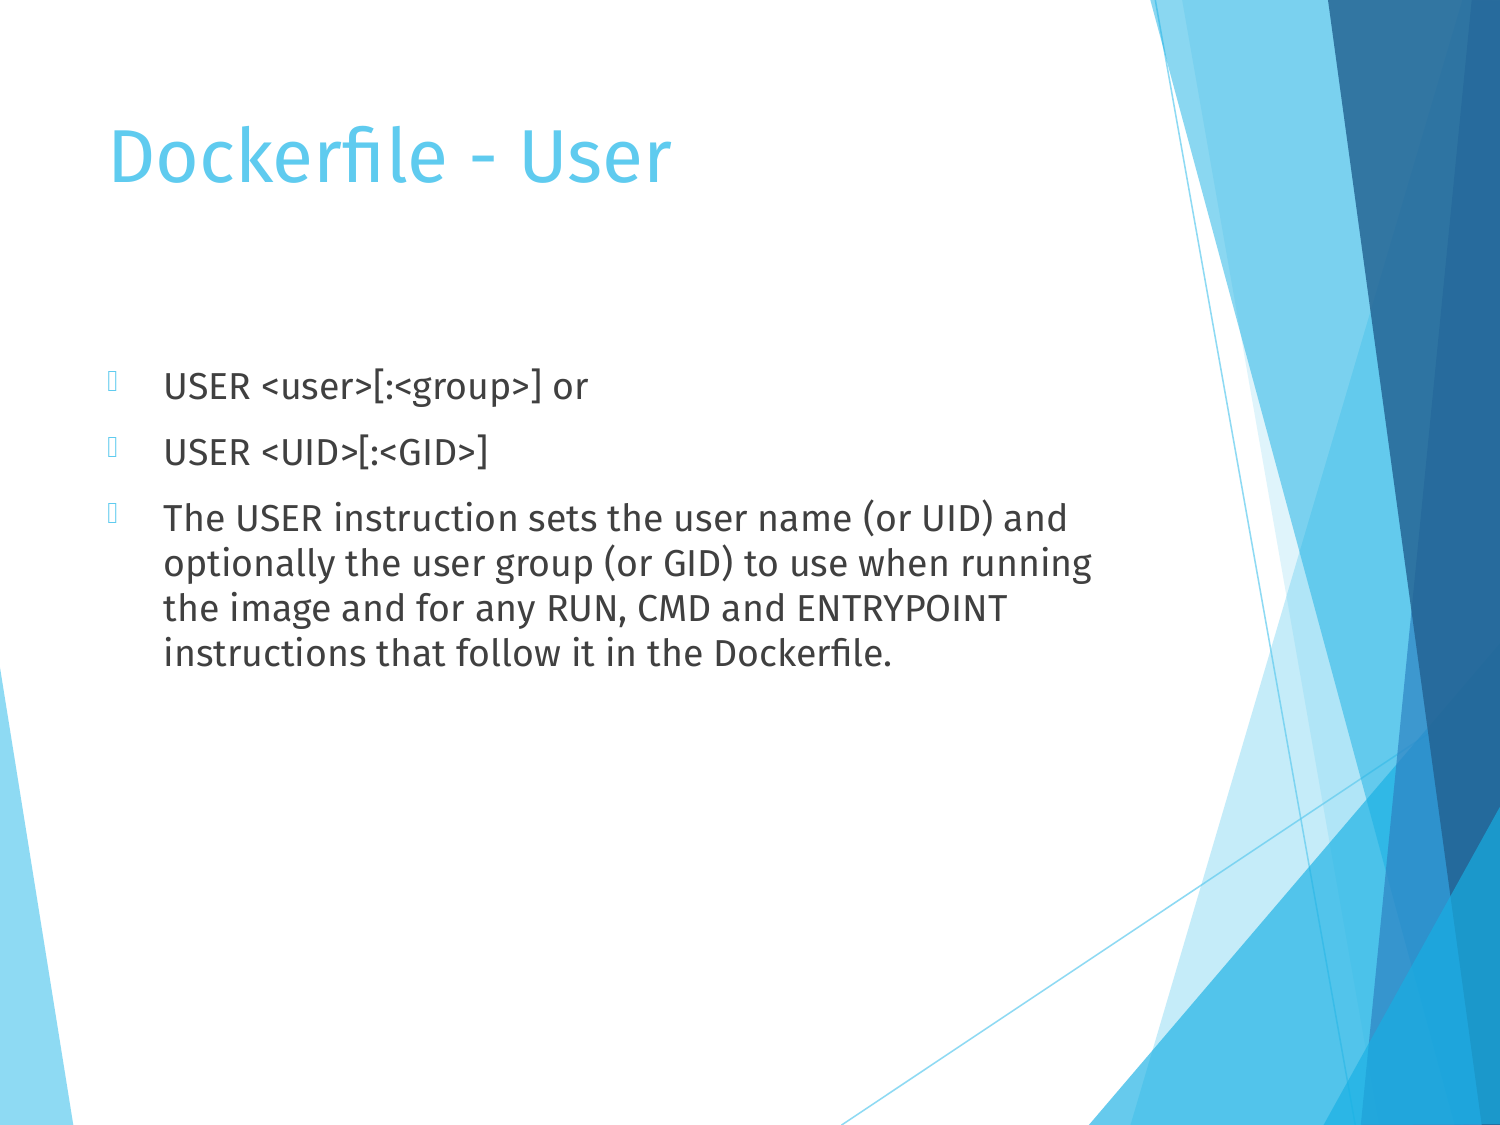

# Dockerfile - User
USER <user>[:<group>] or
USER <UID>[:<GID>]
The USER instruction sets the user name (or UID) and optionally the user group (or GID) to use when running the image and for any RUN, CMD and ENTRYPOINT instructions that follow it in the Dockerfile.